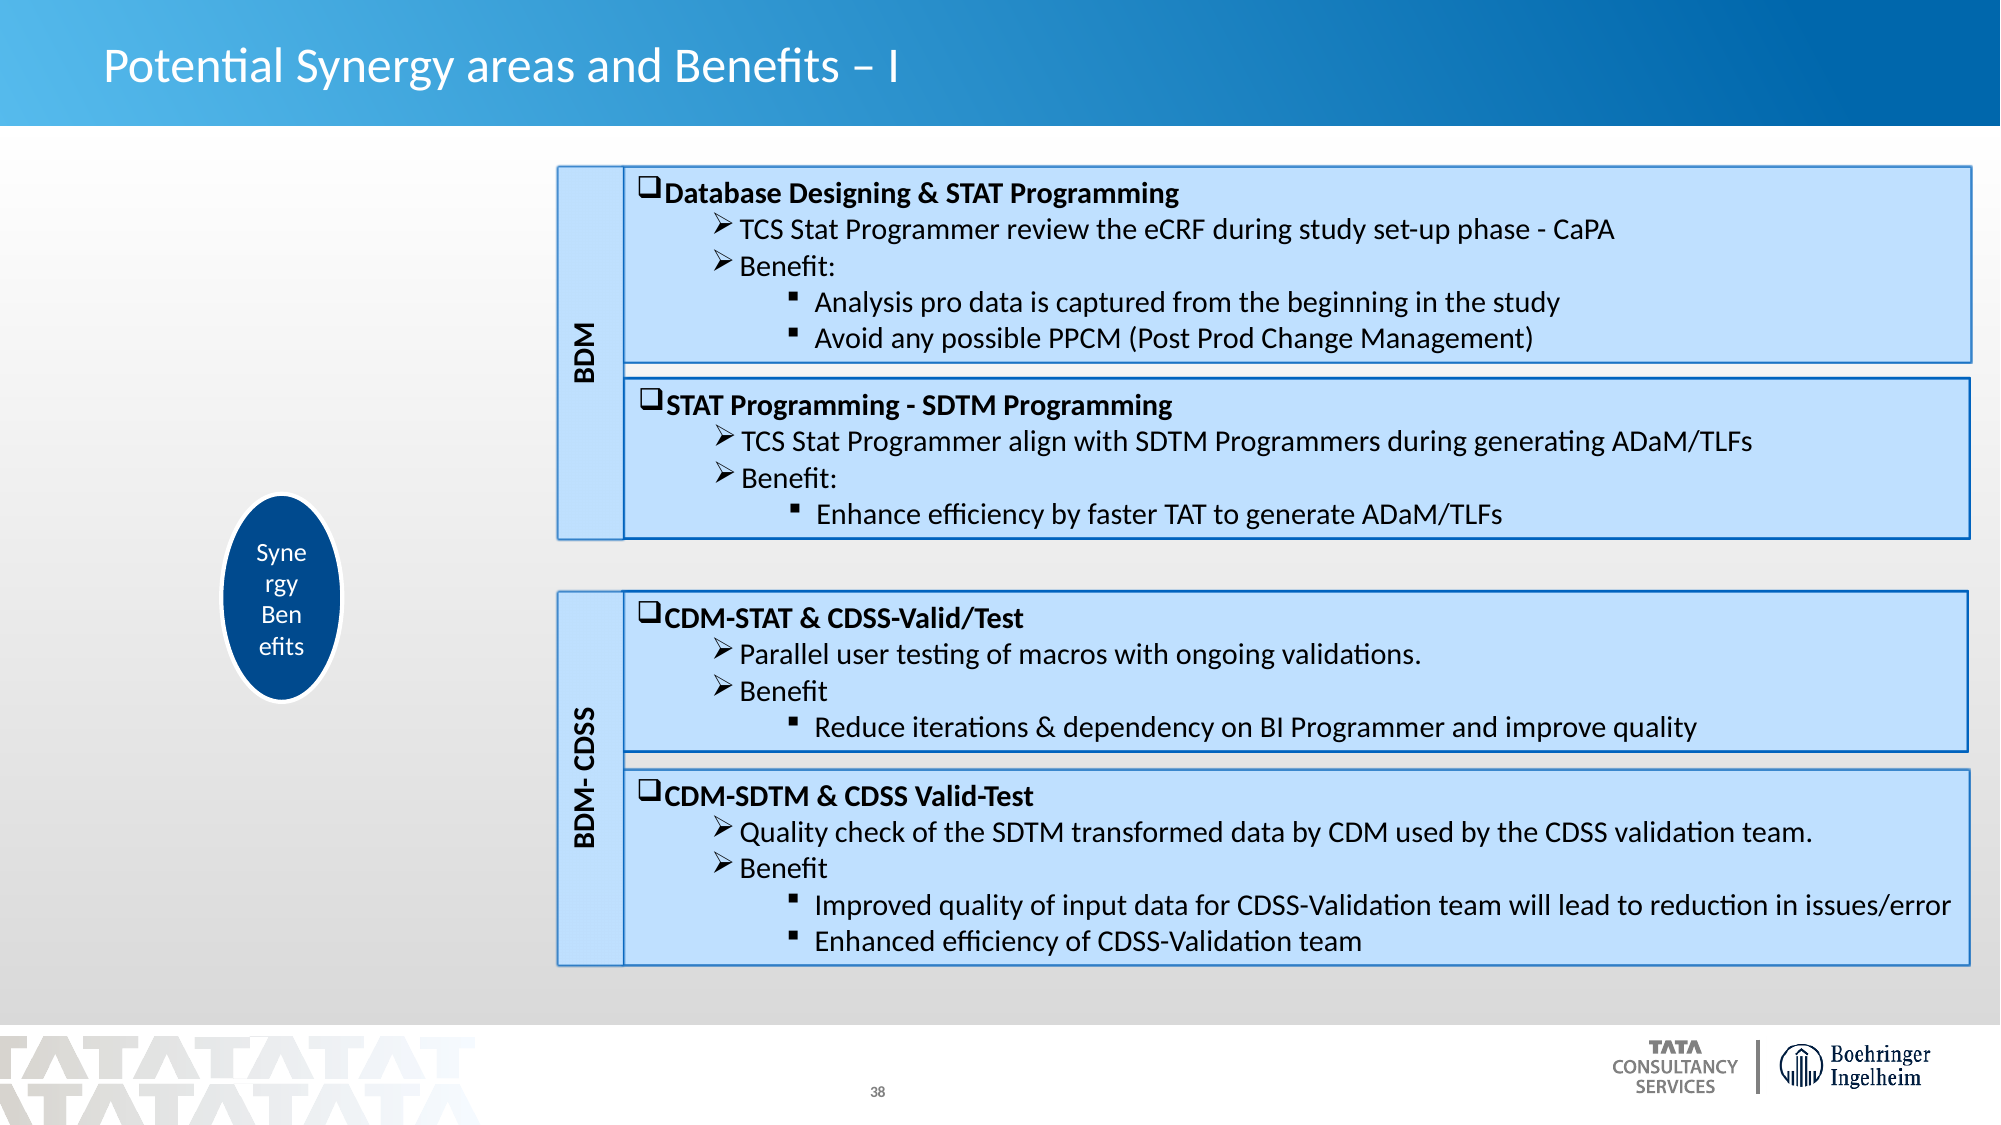

# Potential Synergy areas and Benefits – I

Database Designing & STAT Programming
TCS Stat Programmer review the eCRF during study set-up phase - CaPA
Benefit:
Analysis pro data is captured from the beginning in the study
Avoid any possible PPCM (Post Prod Change Management)
BDM
Synergy Benefits
STAT Programming - SDTM Programming
TCS Stat Programmer align with SDTM Programmers during generating ADaM/TLFs
Benefit:
Enhance efficiency by faster TAT to generate ADaM/TLFs
BDM- CDSS
CDM-STAT & CDSS-Valid/Test
Parallel user testing of macros with ongoing validations.
Benefit
Reduce iterations & dependency on BI Programmer and improve quality
CDM-SDTM & CDSS Valid-Test
Quality check of the SDTM transformed data by CDM used by the CDSS validation team.
Benefit
Improved quality of input data for CDSS-Validation team will lead to reduction in issues/error
Enhanced efficiency of CDSS-Validation team